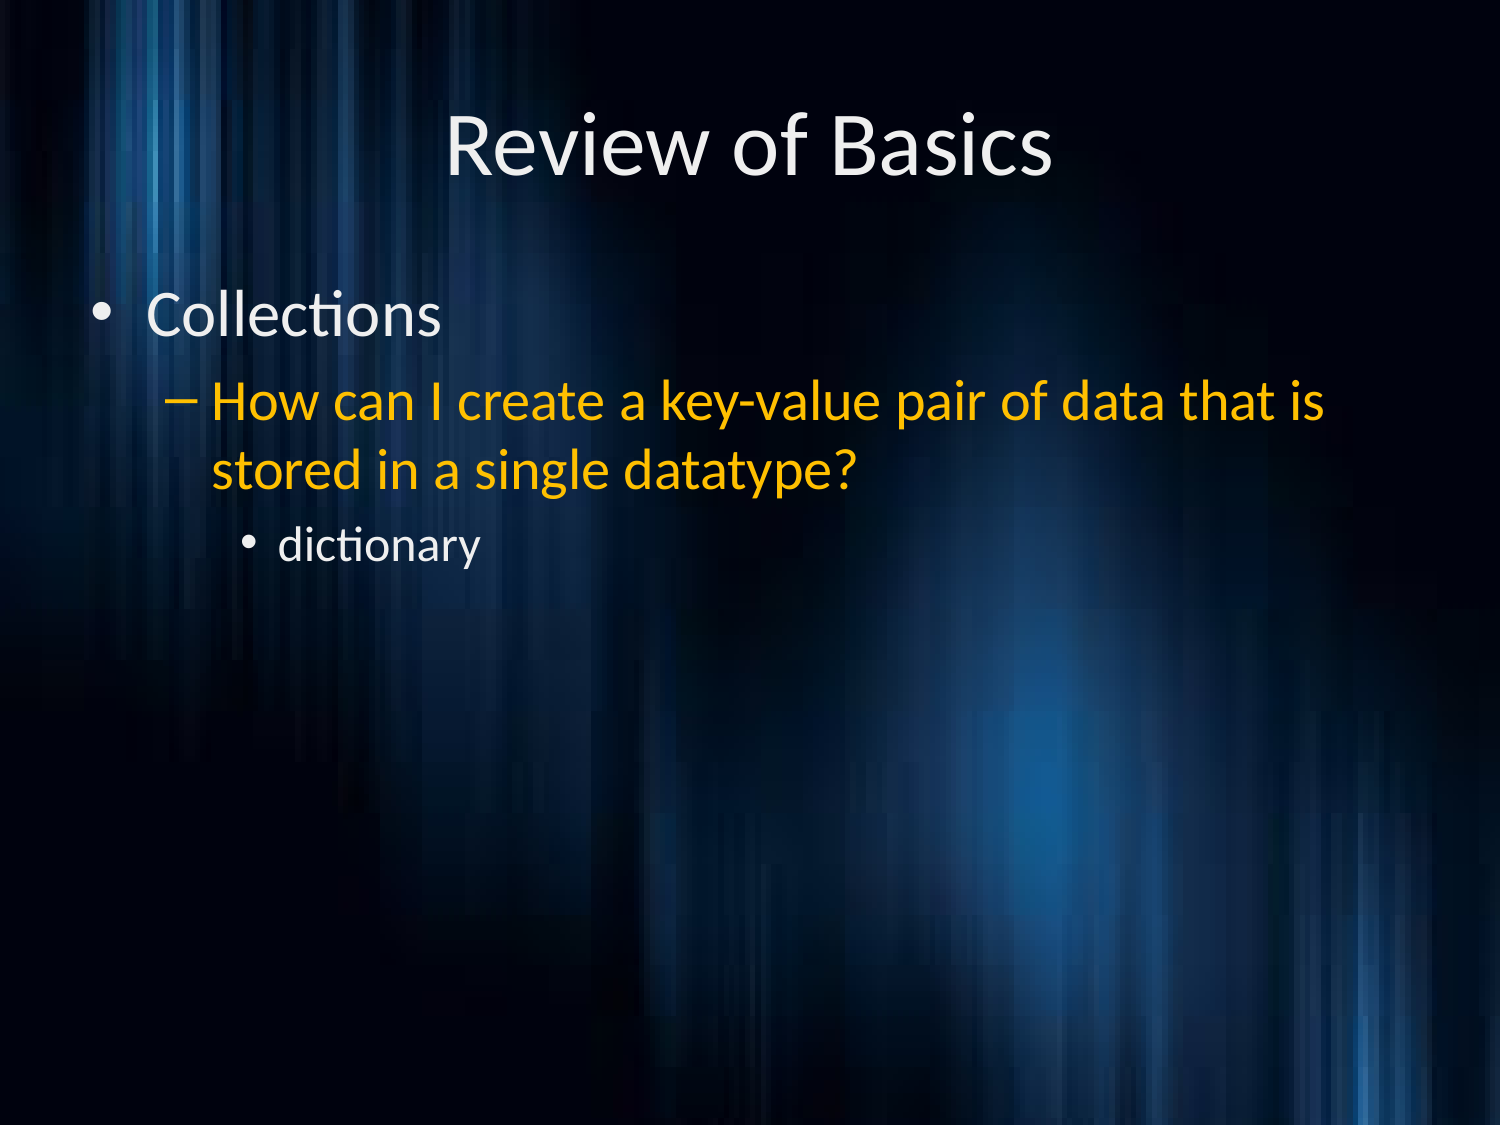

# Review of Basics
Collections
How can I create a key-value pair of data that is stored in a single datatype?
dictionary